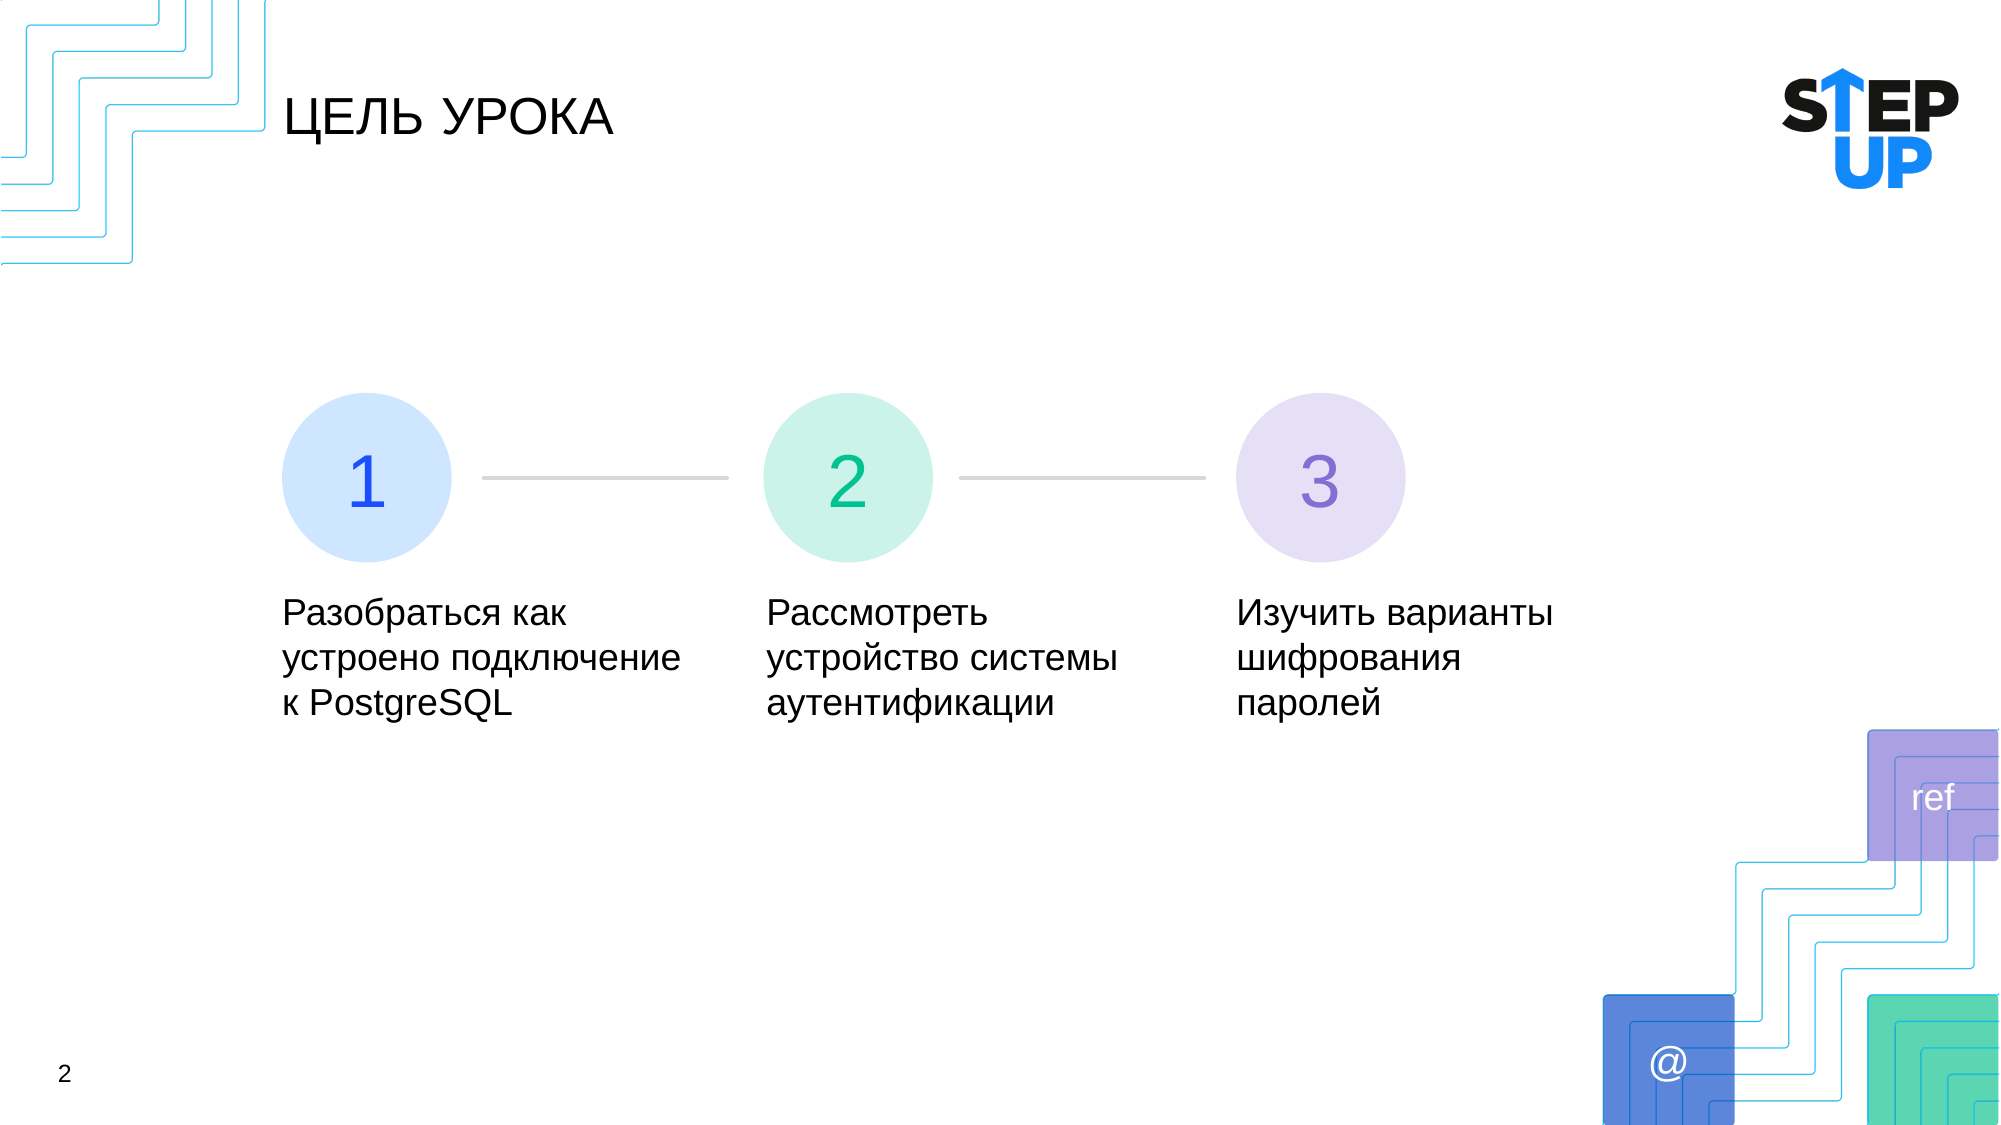

# ЦЕЛЬ УРОКА
1
2
3
Изучить варианты шифрования паролей
Разобраться как устроено подключение к PostgreSQL
Рассмотреть устройство системы аутентификации
2